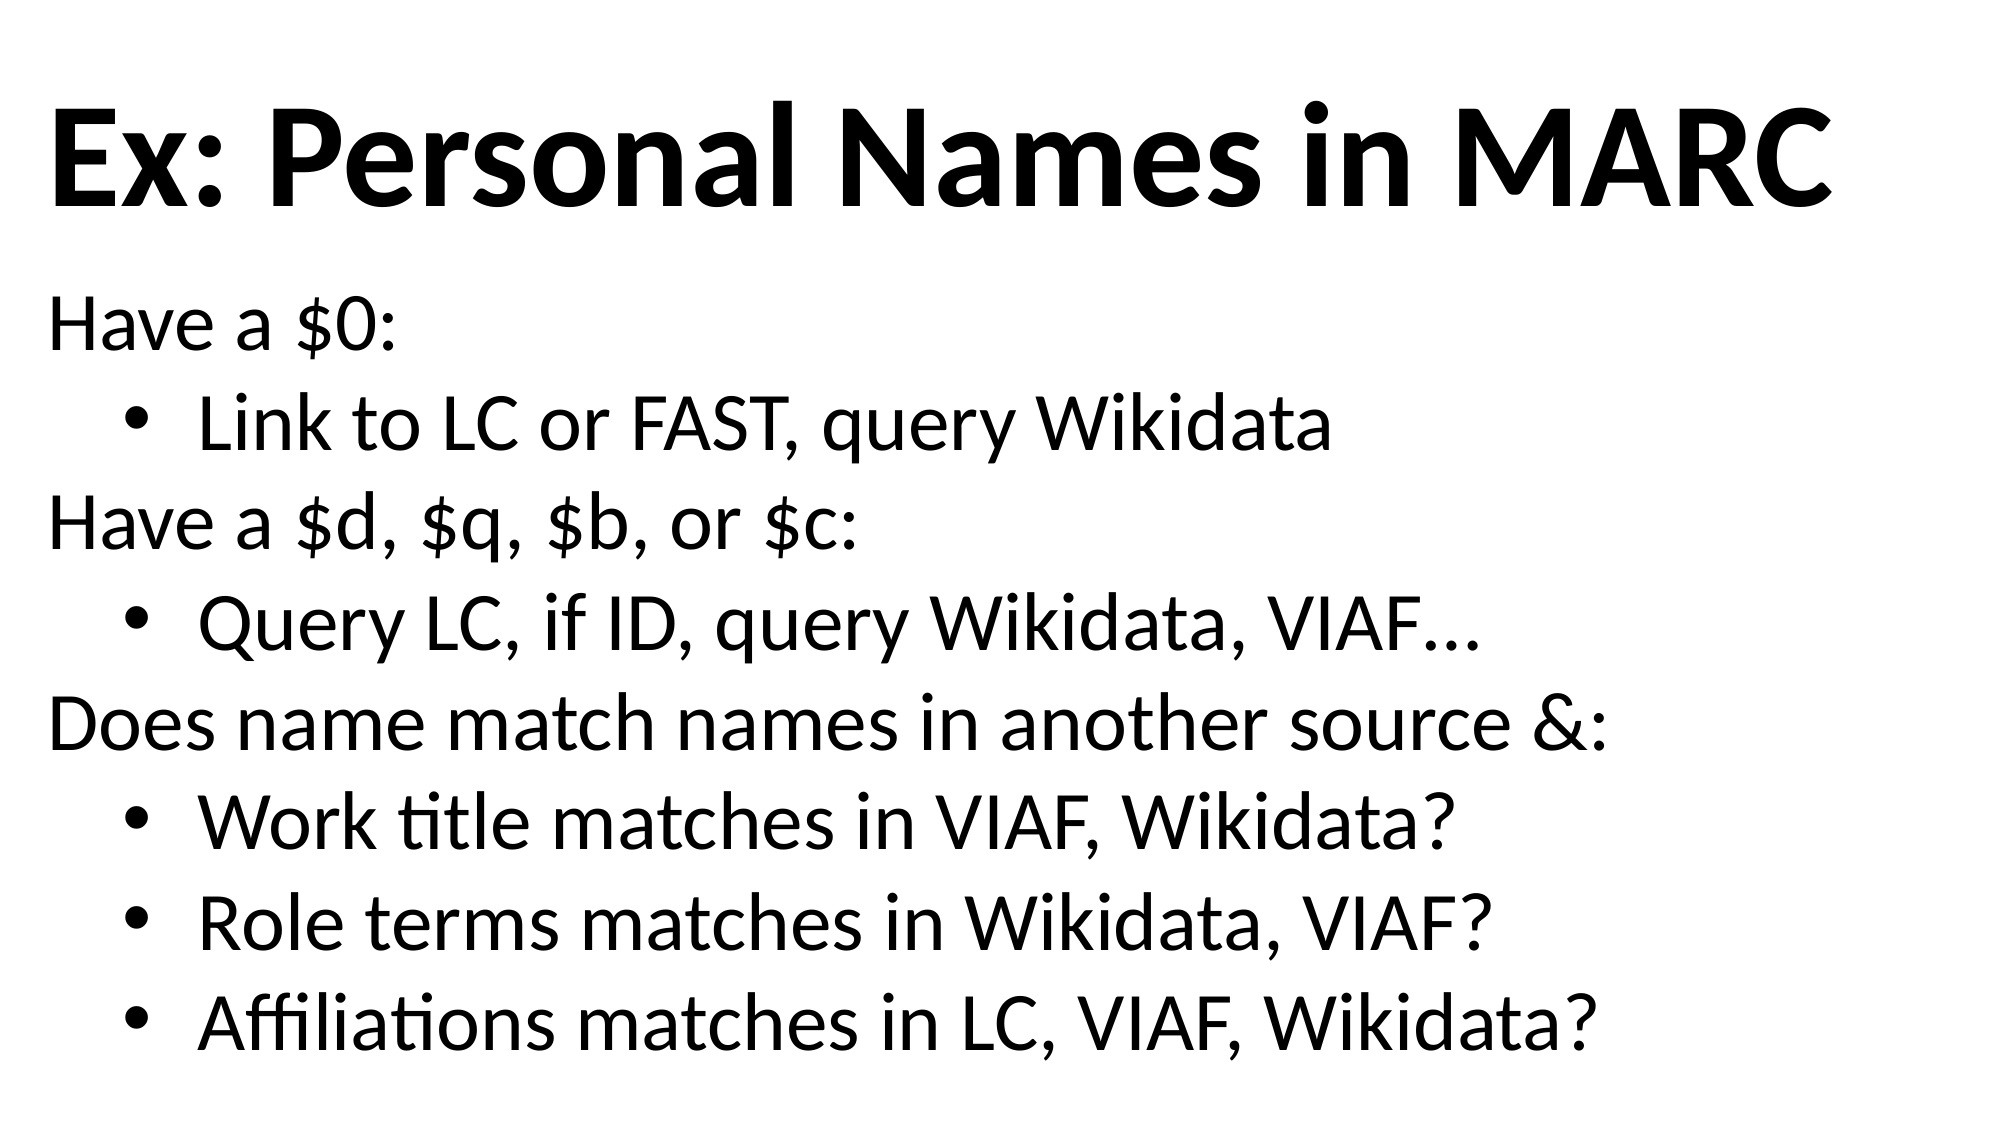

Ex: Personal Names in MARC

Have a $0:
Link to LC or FAST, query Wikidata
Have a $d, $q, $b, or $c:
Query LC, if ID, query Wikidata, VIAF…
Does name match names in another source &:
Work title matches in VIAF, Wikidata?
Role terms matches in Wikidata, VIAF?
Affiliations matches in LC, VIAF, Wikidata?